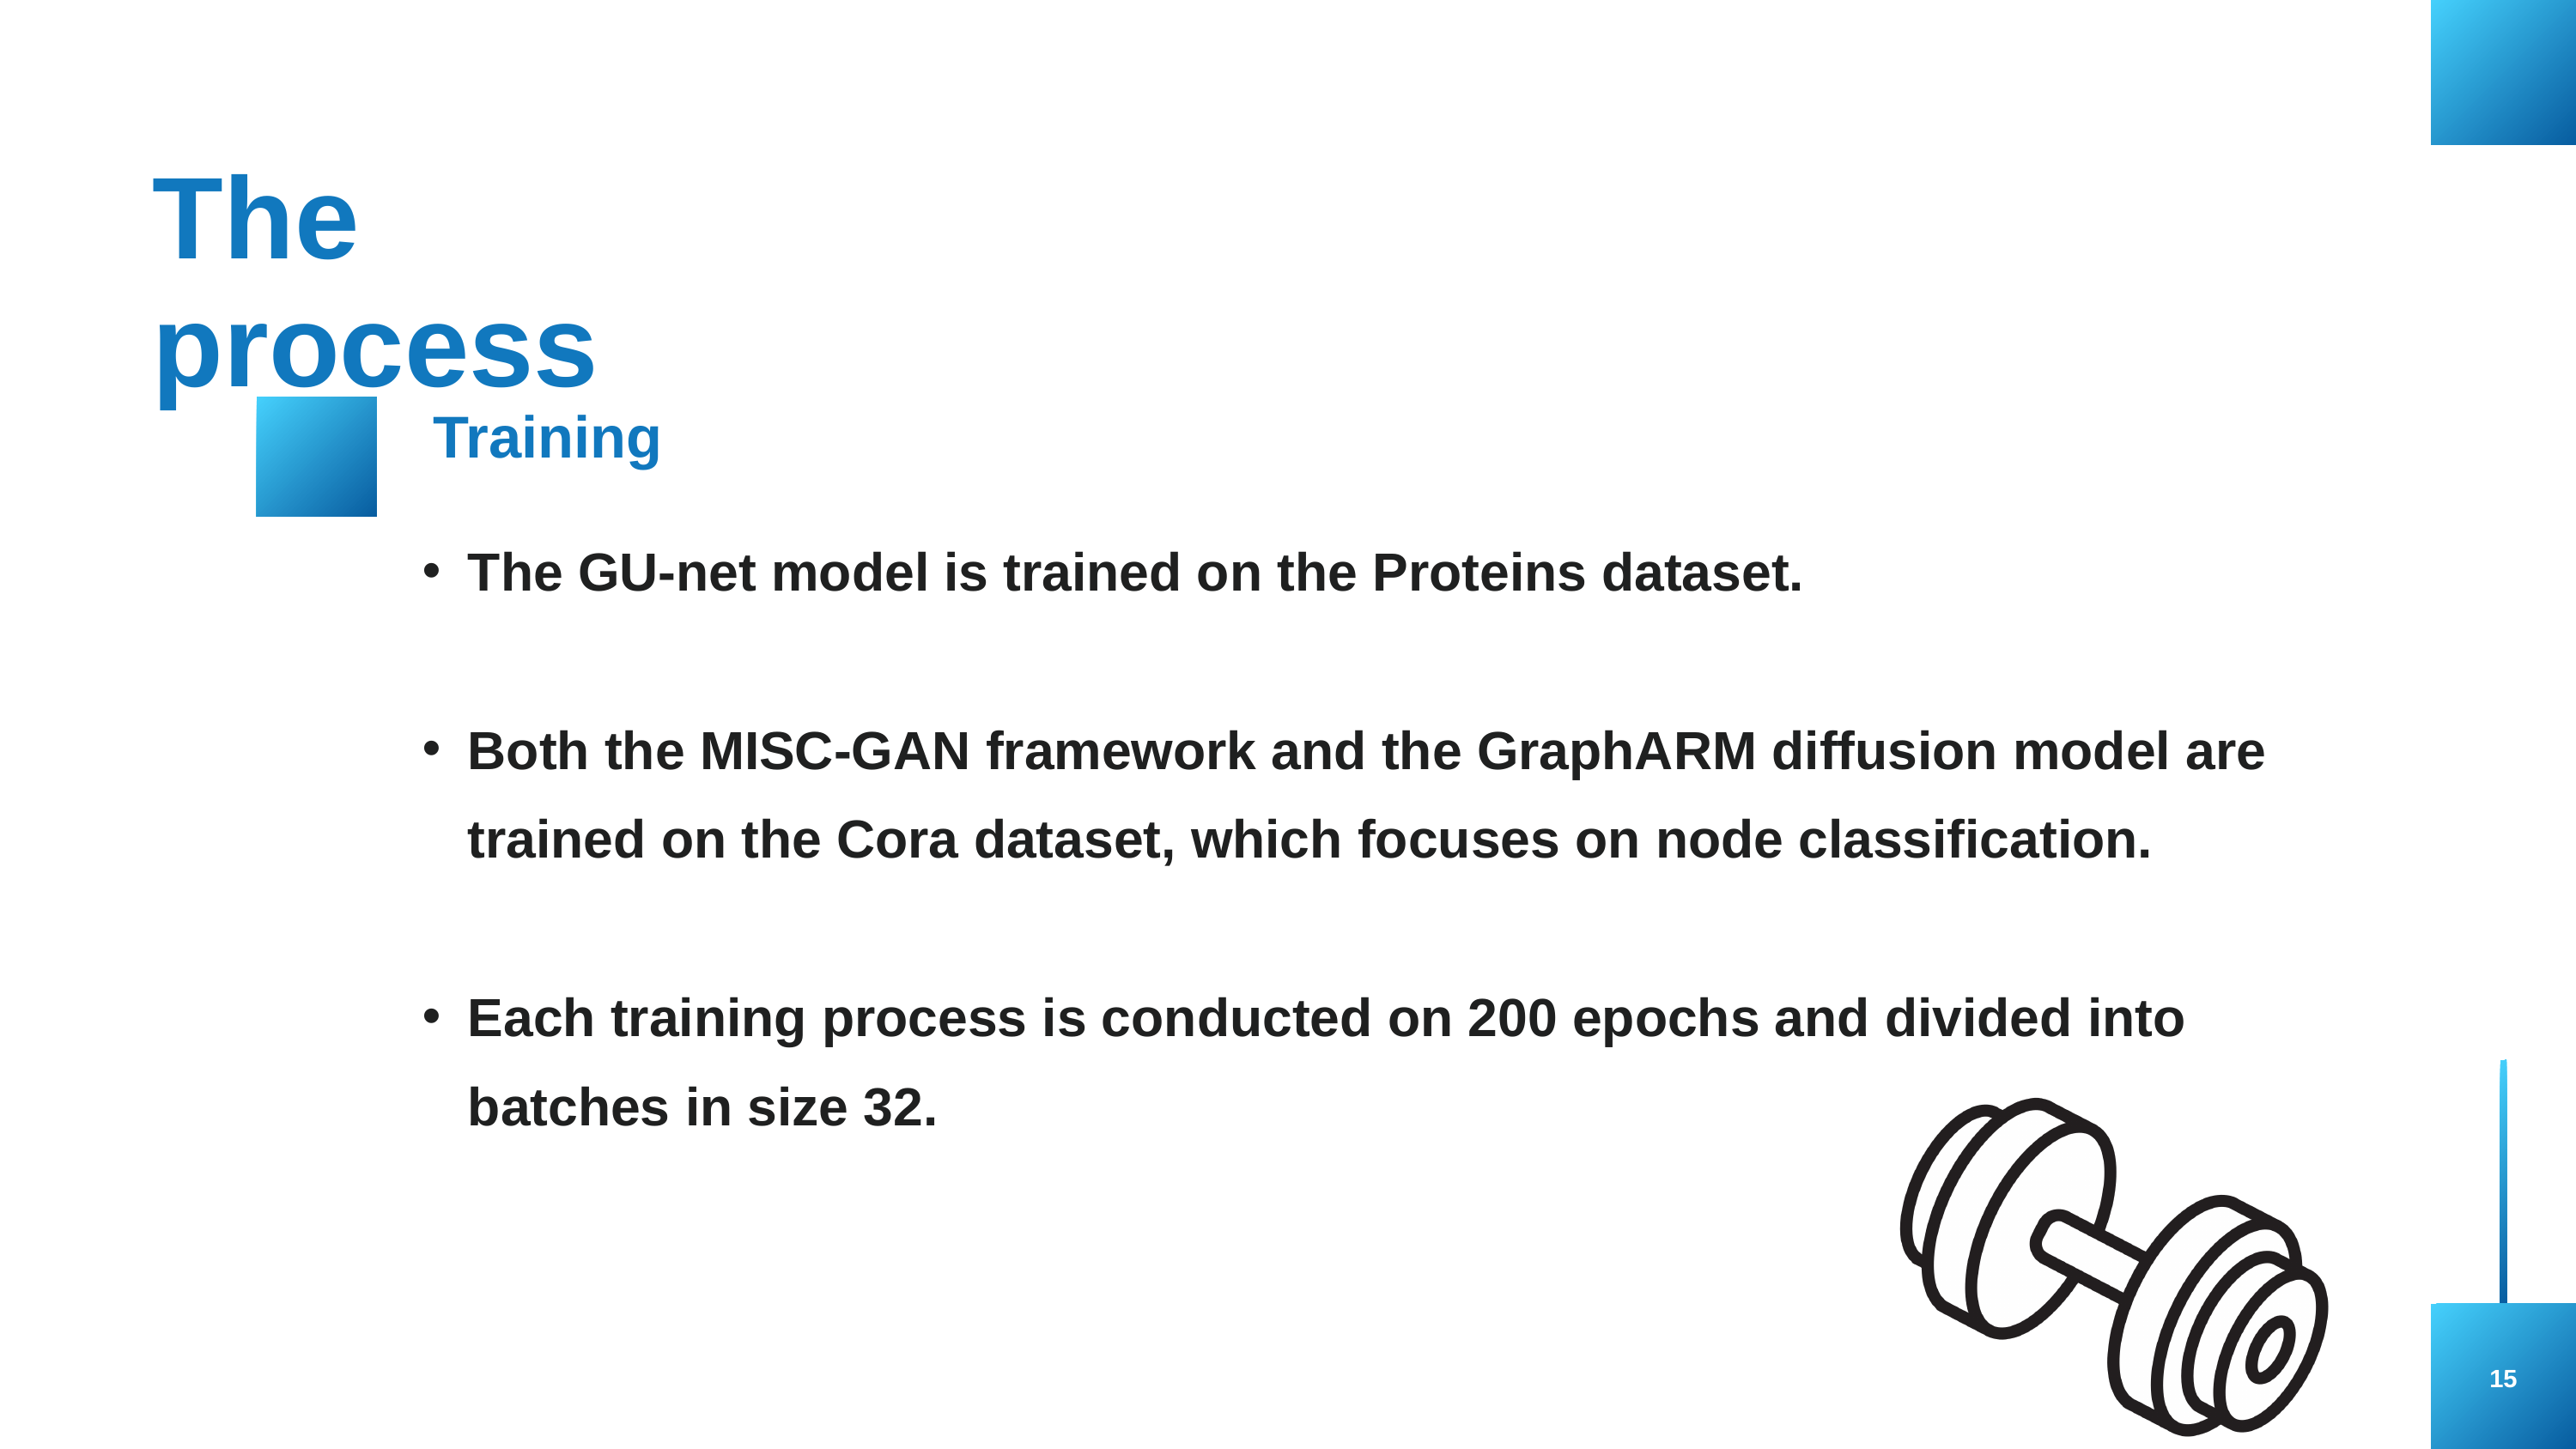

The process
Training

The GU-net model is trained on the Proteins dataset.

Both the MISC-GAN framework and the GraphARM diffusion model are trained on the Cora dataset, which focuses on node classification.

Each training process is conducted on 200 epochs and divided into batches in size 32.

15